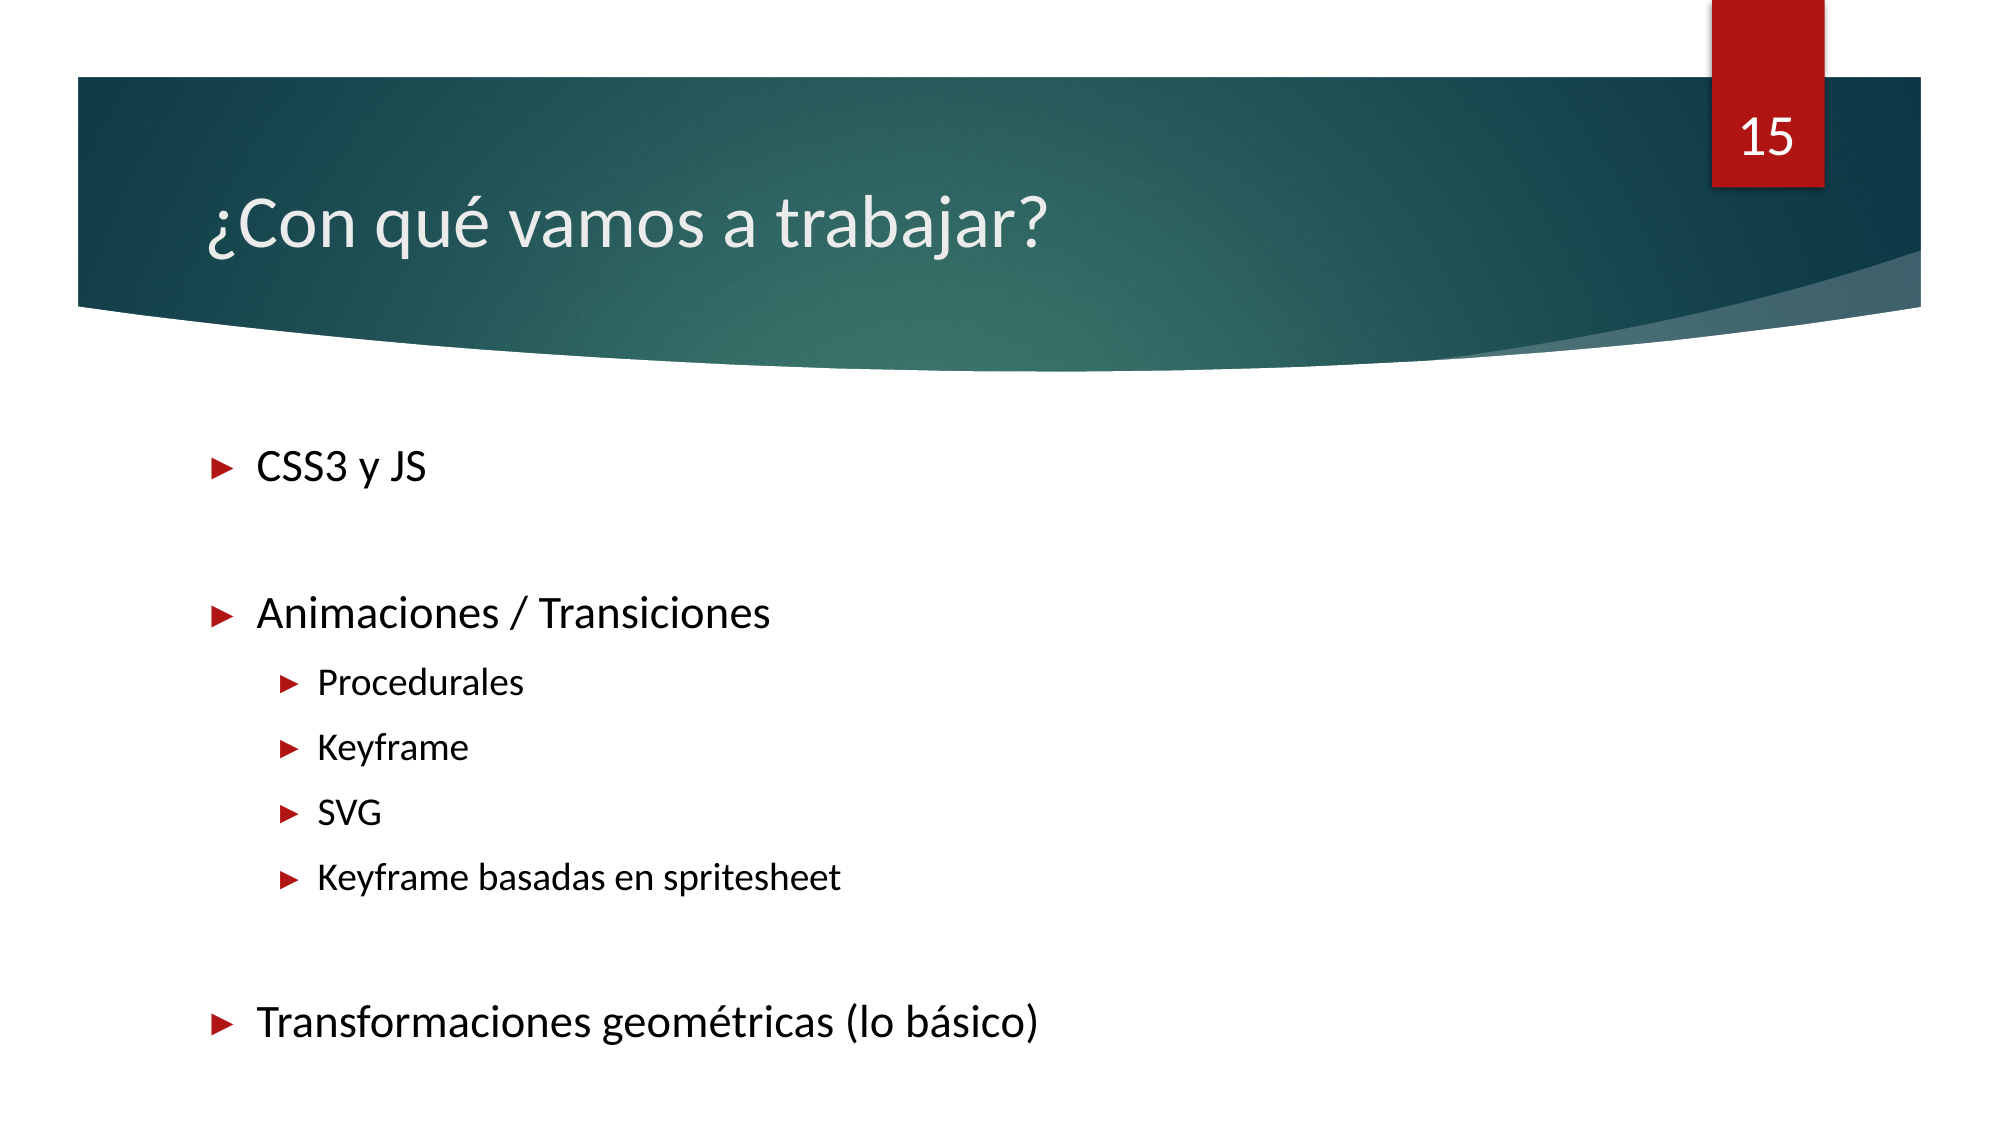

15
# ¿Con qué vamos a trabajar?
CSS3 y JS

Animaciones / Transiciones
Procedurales
Keyframe
SVG
Keyframe basadas en spritesheet

Transformaciones geométricas (lo básico)